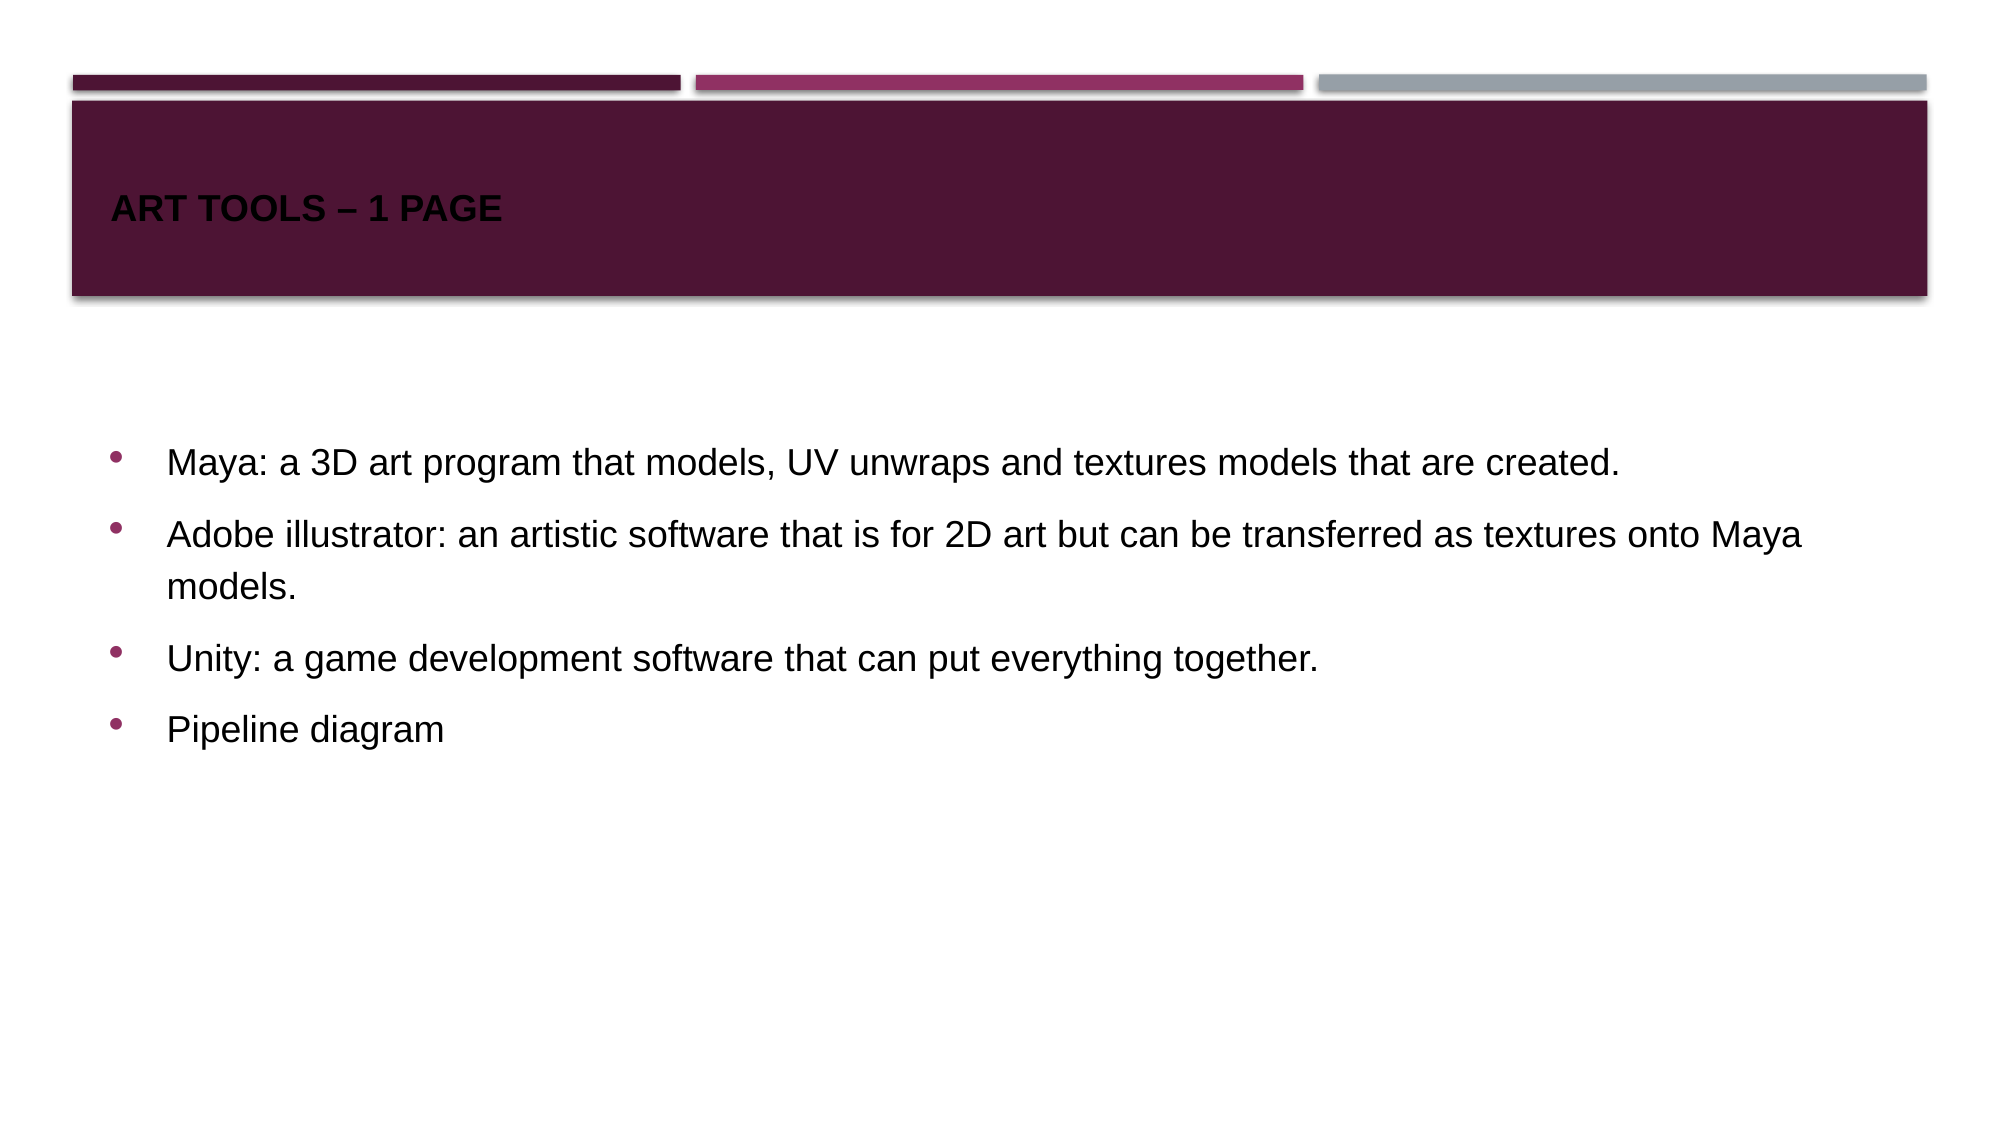

# Art tools – 1 page
Maya: a 3D art program that models, UV unwraps and textures models that are created.
Adobe illustrator: an artistic software that is for 2D art but can be transferred as textures onto Maya models.
Unity: a game development software that can put everything together.
Pipeline diagram